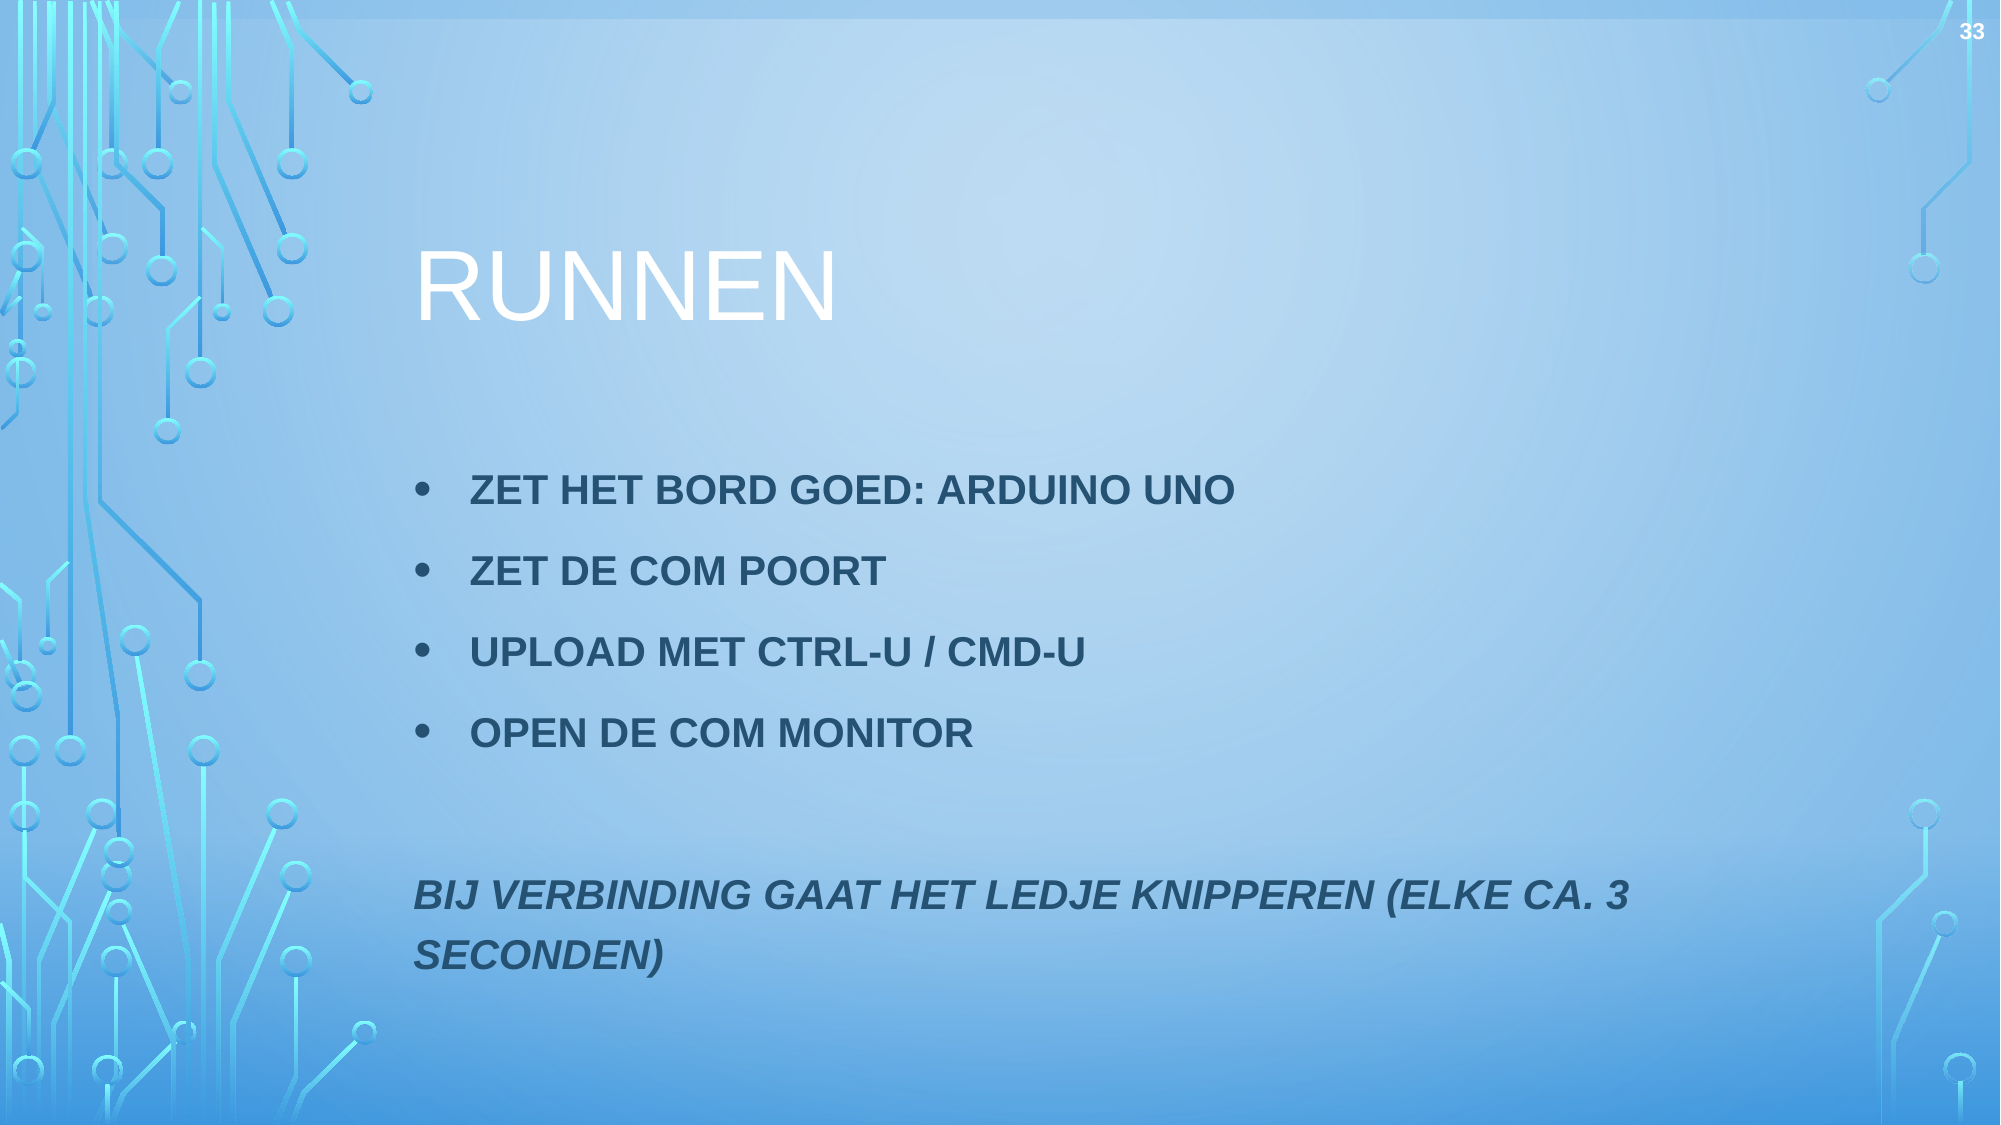

33
# runnen

Zet het bord goed: arduino uno
Zet de com poort
Upload met ctrl-U / cmd-U
Open de COM monitor

Bij verbinding gaat het ledje knipperen (elke ca. 3 seconden)